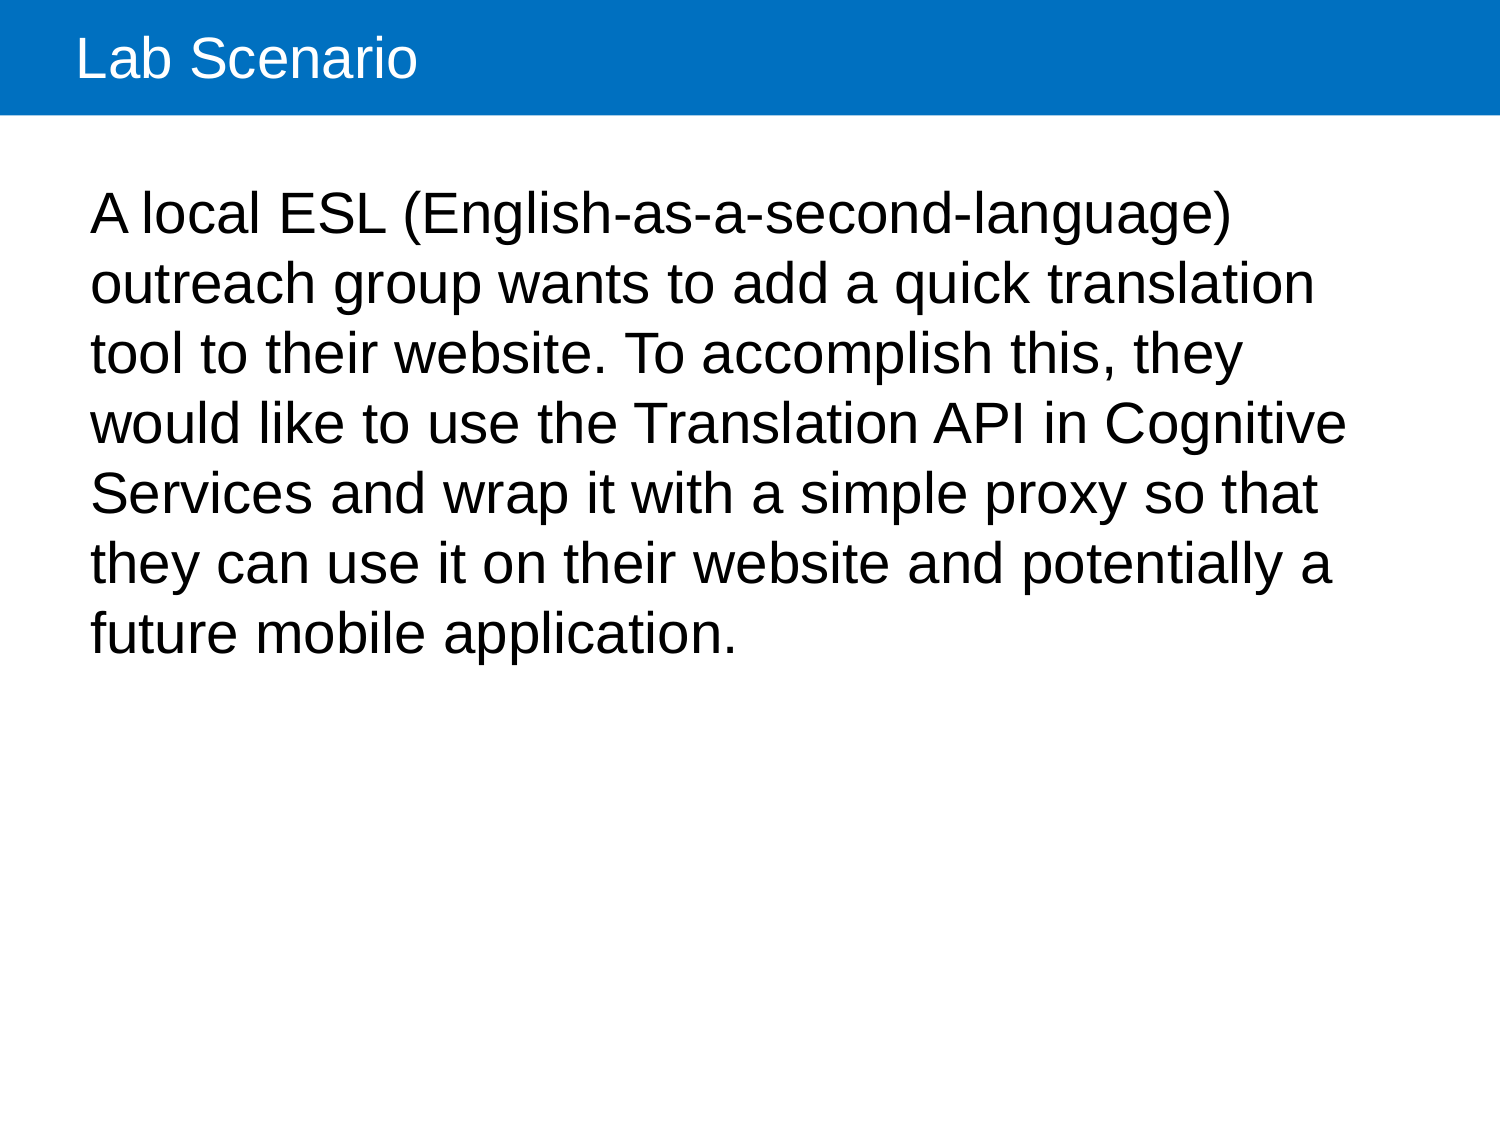

# Lab Scenario
A local ESL (English-as-a-second-language) outreach group wants to add a quick translation tool to their website. To accomplish this, they would like to use the Translation API in Cognitive Services and wrap it with a simple proxy so that they can use it on their website and potentially a future mobile application.